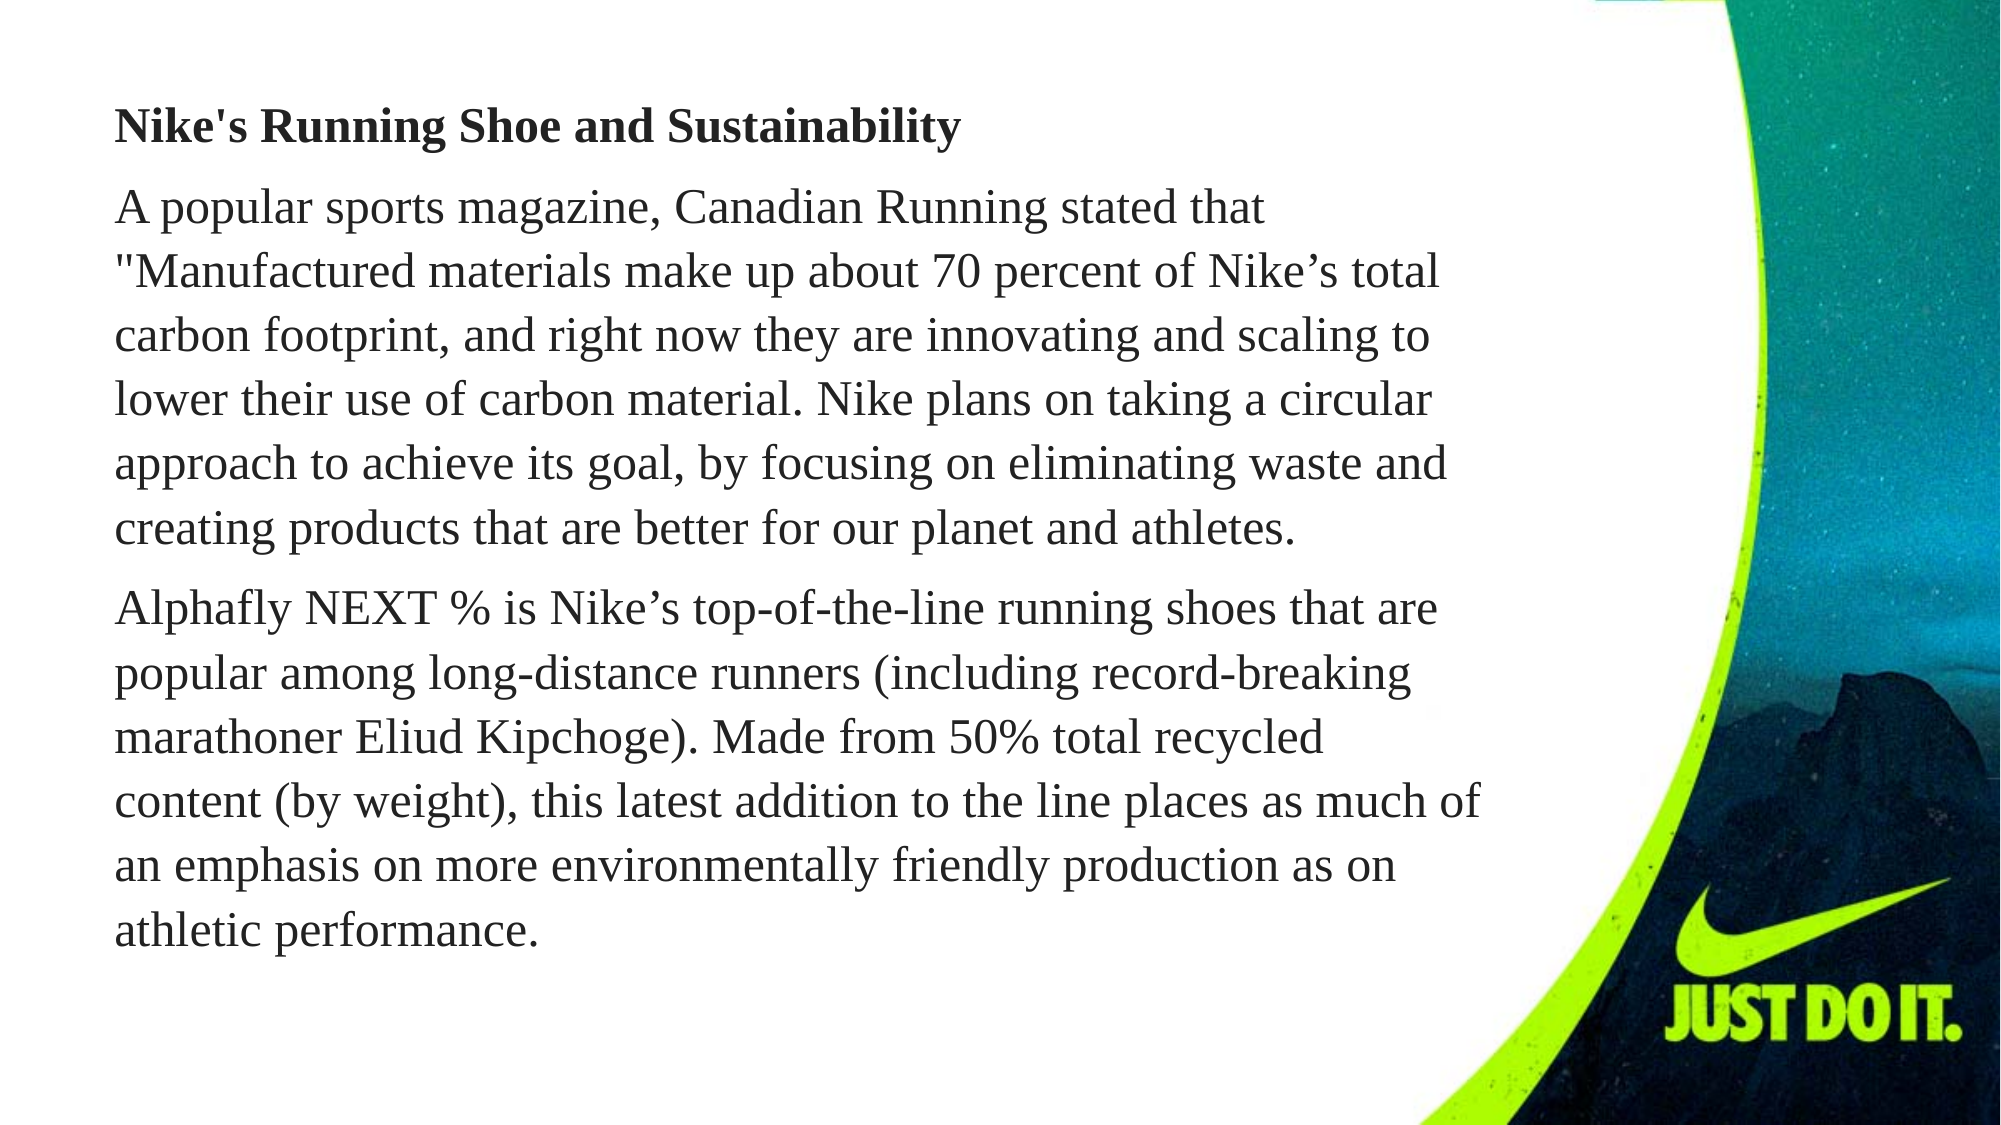

Nike's Running Shoe and Sustainability
A popular sports magazine, Canadian Running stated that "Manufactured materials make up about 70 percent of Nike’s total carbon footprint, and right now they are innovating and scaling to lower their use of carbon material. Nike plans on taking a circular approach to achieve its goal, by focusing on eliminating waste and creating products that are better for our planet and athletes.
Alphafly NEXT % is Nike’s top-of-the-line running shoes that are popular among long-distance runners (including record-breaking marathoner Eliud Kipchoge). Made from 50% total recycled content (by weight), this latest addition to the line places as much of an emphasis on more environmentally friendly production as on athletic performance.